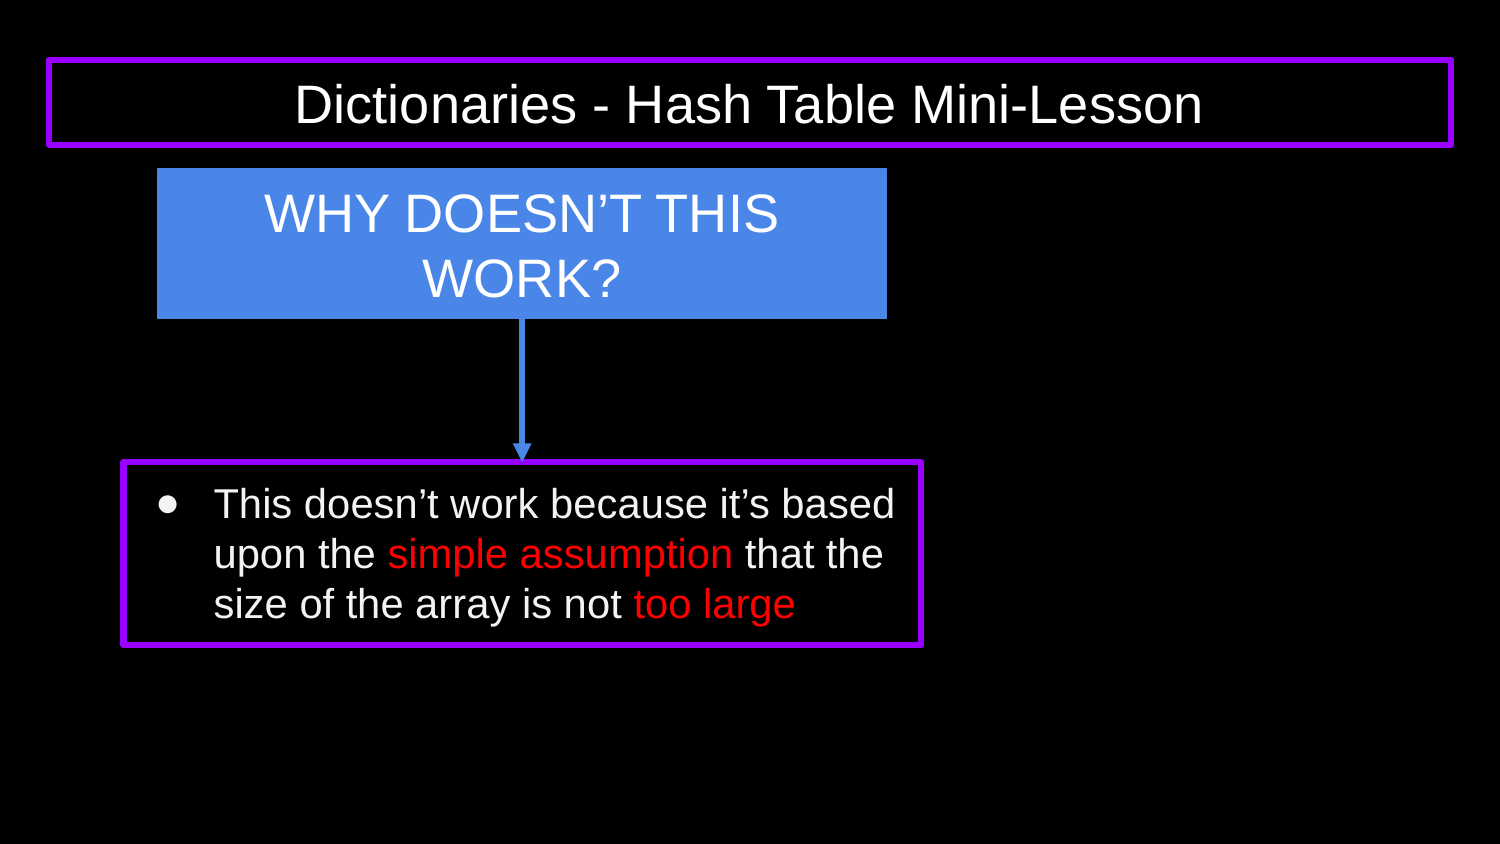

# Dictionaries - Hash Table Mini-Lesson
WHY DOESN’T THIS WORK?
This doesn’t work because it’s based upon the simple assumption that the size of the array is not too large